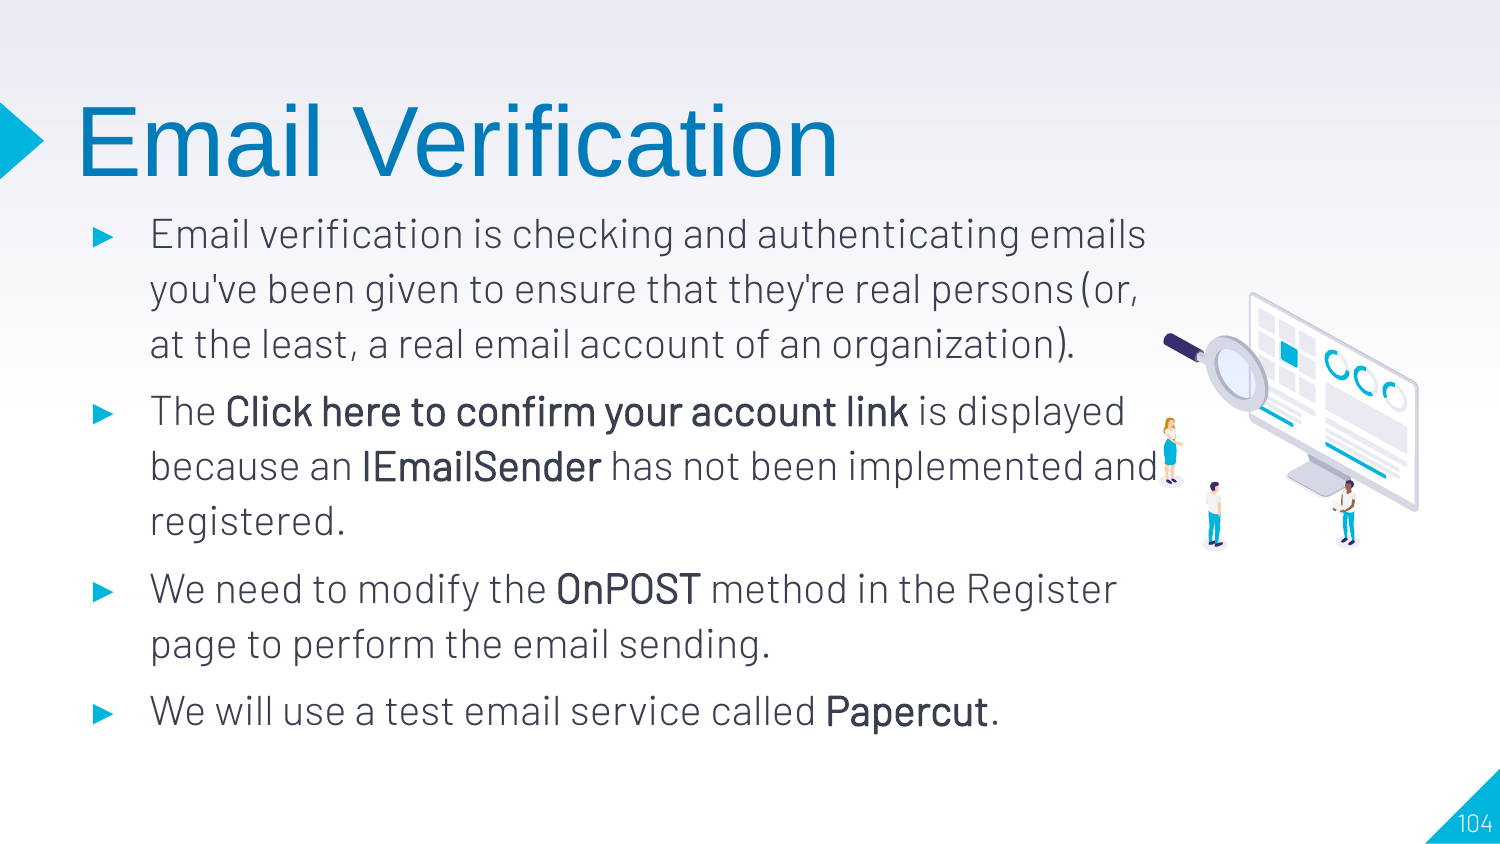

# Email Verification
Email verification is checking and authenticating emails you've been given to ensure that they're real persons (or, at the least, a real email account of an organization).
The Click here to confirm your account link is displayed because an IEmailSender has not been implemented and registered.
We need to modify the OnPOST method in the Register page to perform the email sending.
We will use a test email service called Papercut.

104